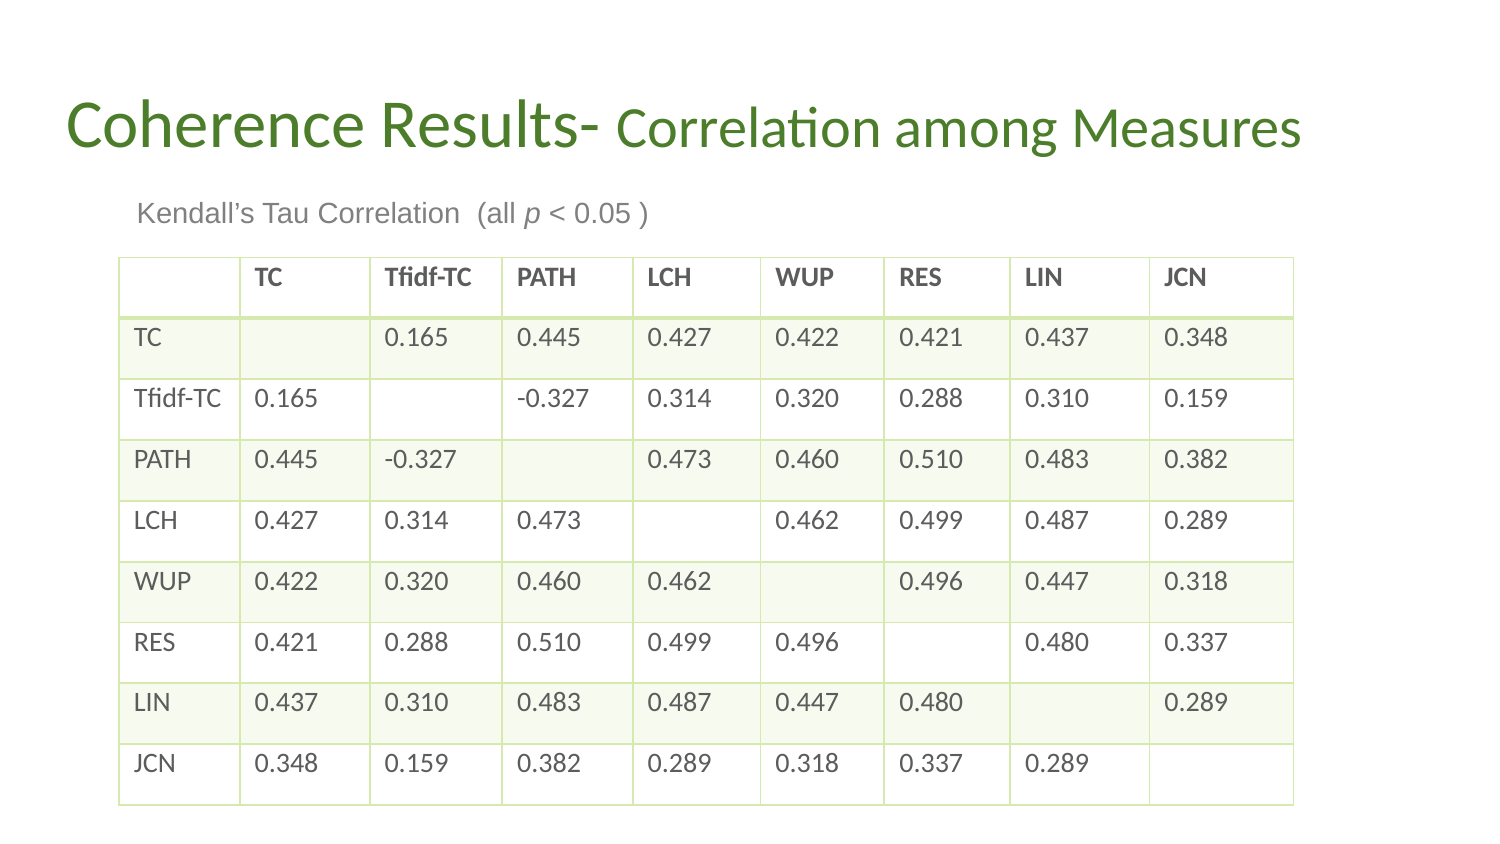

# Coherence Results- Correlation among Measures
Kendall’s Tau Correlation  (all p < 0.05 )
|  | TC | Tfidf-TC | PATH | LCH | WUP | RES | LIN | JCN |
| --- | --- | --- | --- | --- | --- | --- | --- | --- |
| TC |  | 0.165 | 0.445 | 0.427 | 0.422 | 0.421 | 0.437 | 0.348 |
| Tfidf-TC | 0.165 |  | -0.327 | 0.314 | 0.320 | 0.288 | 0.310 | 0.159 |
| PATH | 0.445 | -0.327 |  | 0.473 | 0.460 | 0.510 | 0.483 | 0.382 |
| LCH | 0.427 | 0.314 | 0.473 |  | 0.462 | 0.499 | 0.487 | 0.289 |
| WUP | 0.422 | 0.320 | 0.460 | 0.462 |  | 0.496 | 0.447 | 0.318 |
| RES | 0.421 | 0.288 | 0.510 | 0.499 | 0.496 |  | 0.480 | 0.337 |
| LIN | 0.437 | 0.310 | 0.483 | 0.487 | 0.447 | 0.480 |  | 0.289 |
| JCN | 0.348 | 0.159 | 0.382 | 0.289 | 0.318 | 0.337 | 0.289 |  |